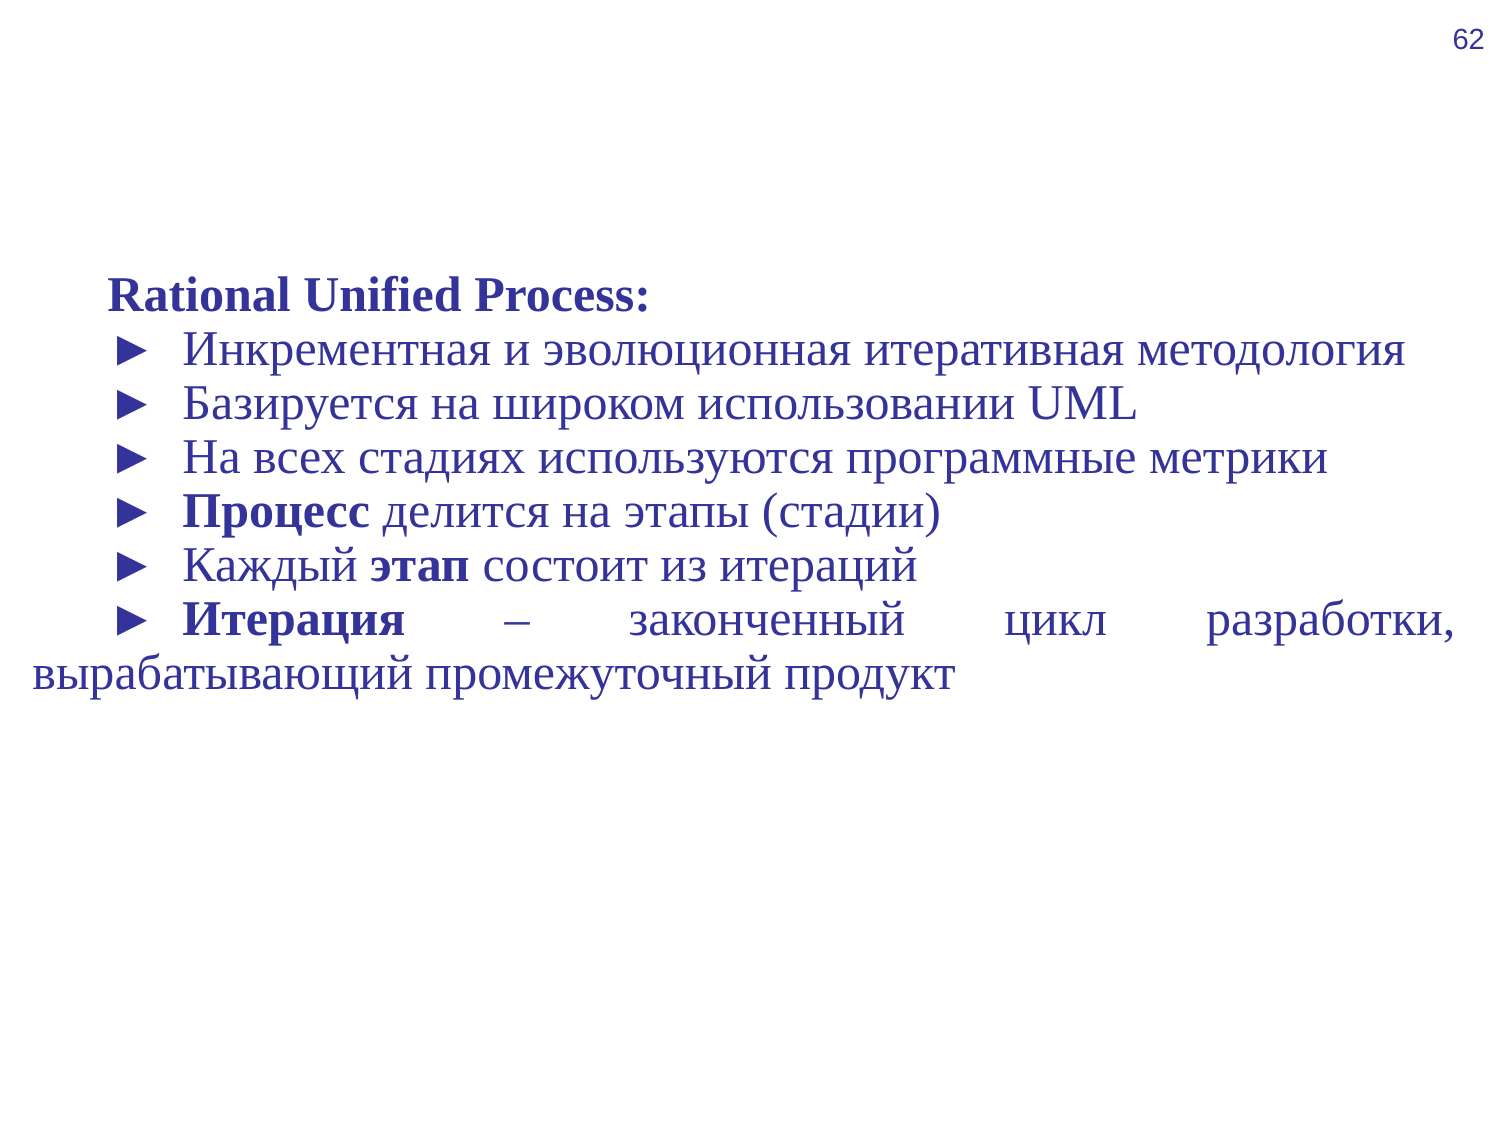

62
Rational Unified Process:
►	Инкрементная и эволюционная итеративная методология
►	Базируется на широком использовании UML
►	На всех стадиях используются программные метрики
►	Процесс делится на этапы (стадии)
►	Каждый этап состоит из итераций
►	Итерация – законченный цикл разработки, вырабатывающий промежуточный продукт